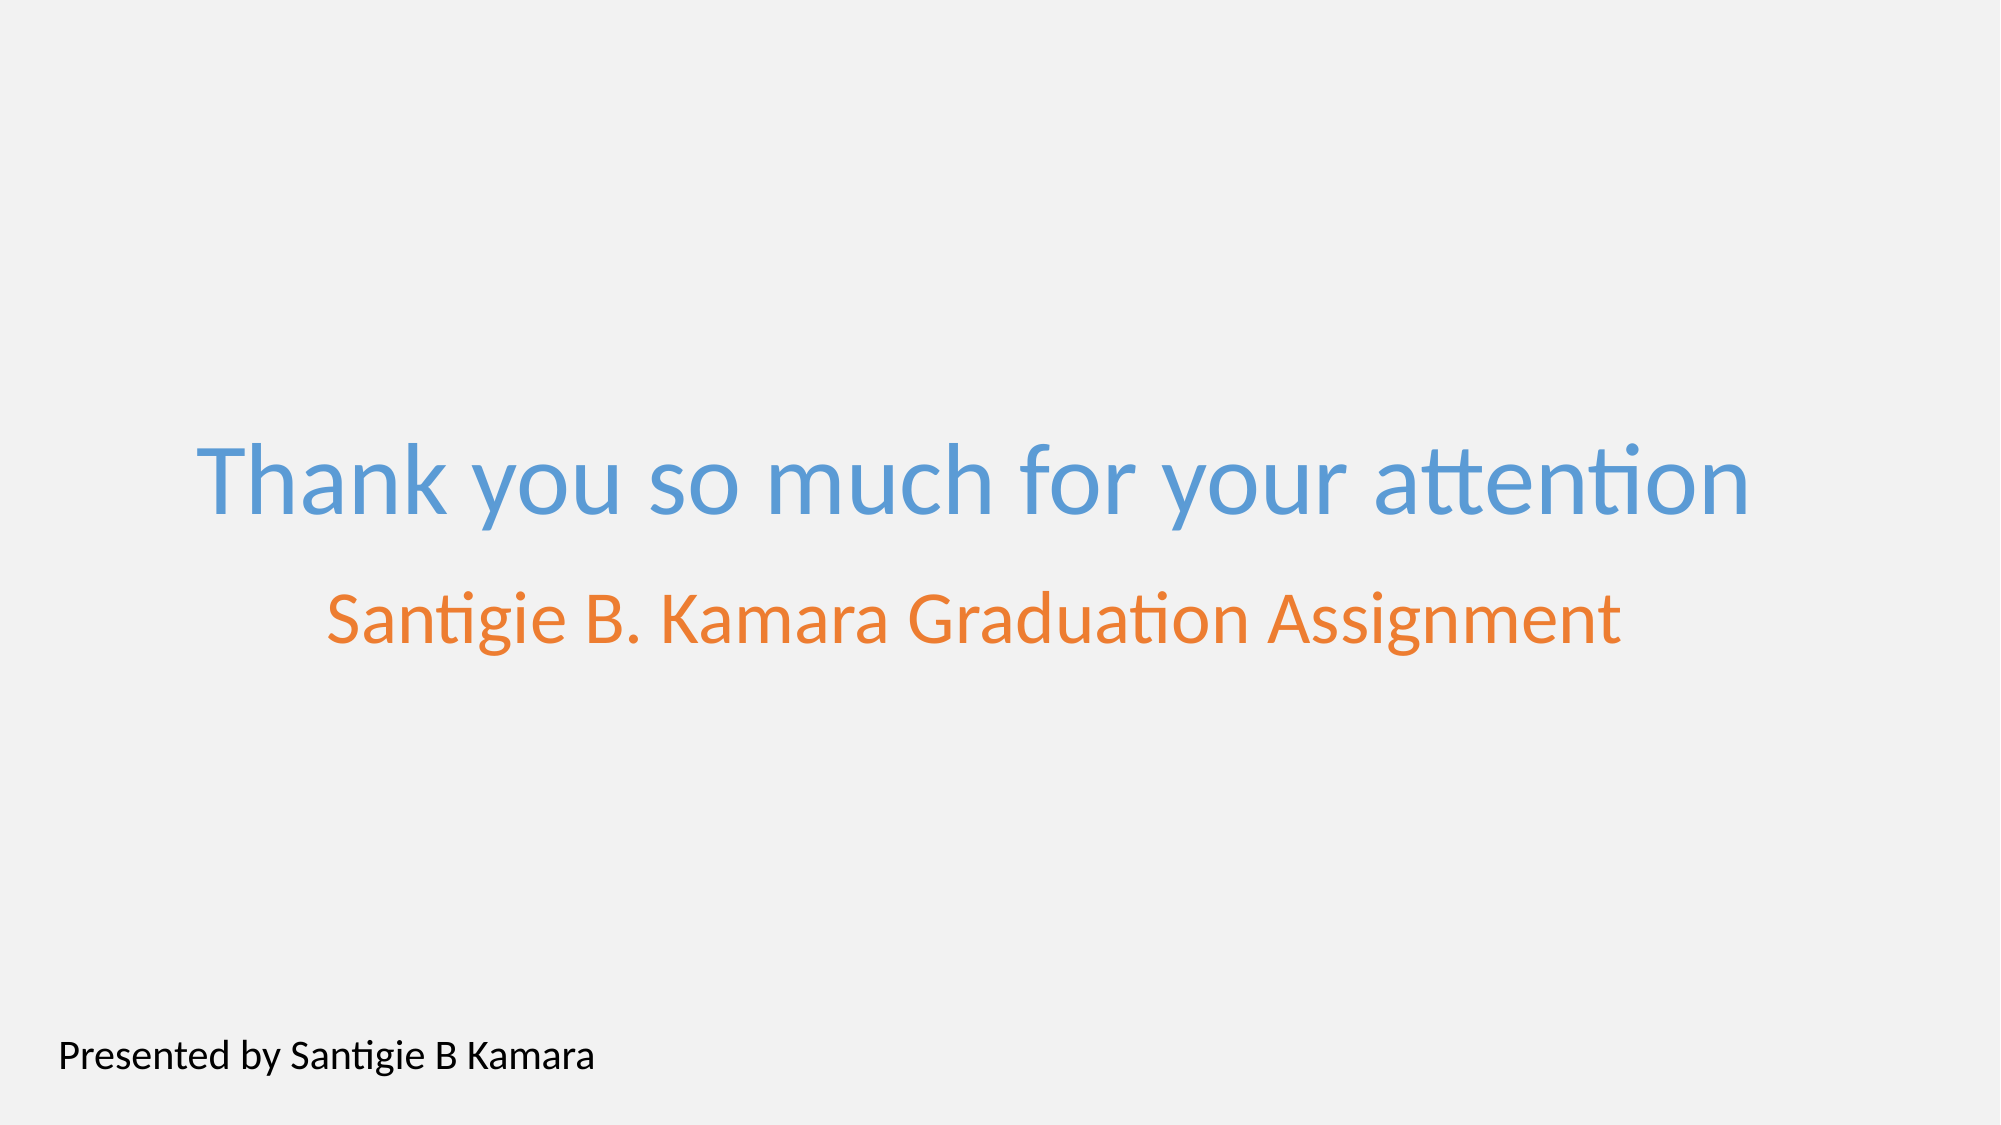

# Thank you so much for your attention
Santigie B. Kamara Graduation Assignment
Presented by Santigie B Kamara